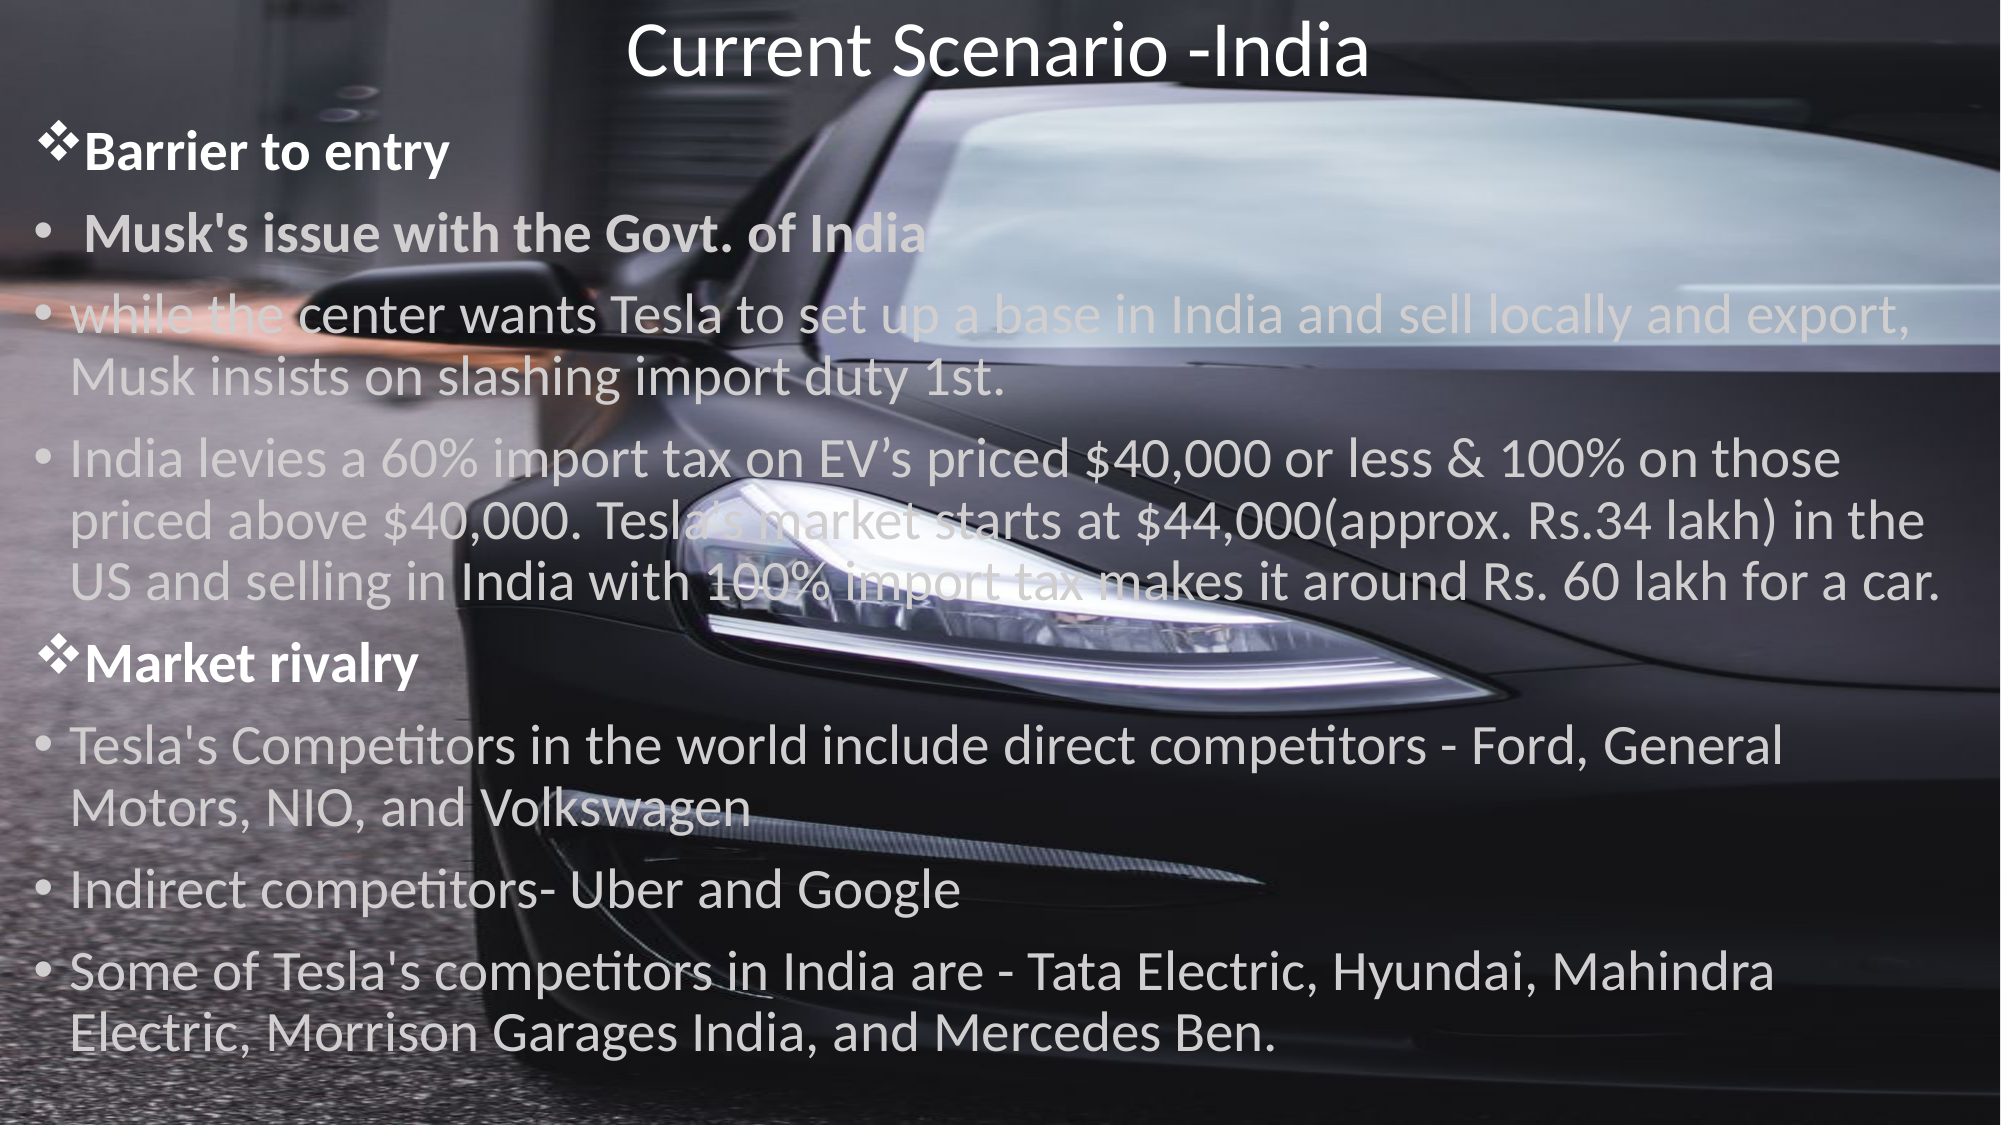

# Current Scenario -India
Barrier to entry
 Musk's issue with the Govt. of India
while the center wants Tesla to set up a base in India and sell locally and export, Musk insists on slashing import duty 1st.
India levies a 60% import tax on EV’s priced $40,000 or less & 100% on those priced above $40,000. Tesla's market starts at $44,000(approx. Rs.34 lakh) in the US and selling in India with 100% import tax makes it around Rs. 60 lakh for a car.
Market rivalry
Tesla's Competitors in the world include direct competitors - Ford, General Motors, NIO, and Volkswagen
Indirect competitors- Uber and Google
Some of Tesla's competitors in India are - Tata Electric, Hyundai, Mahindra Electric, Morrison Garages India, and Mercedes Ben.